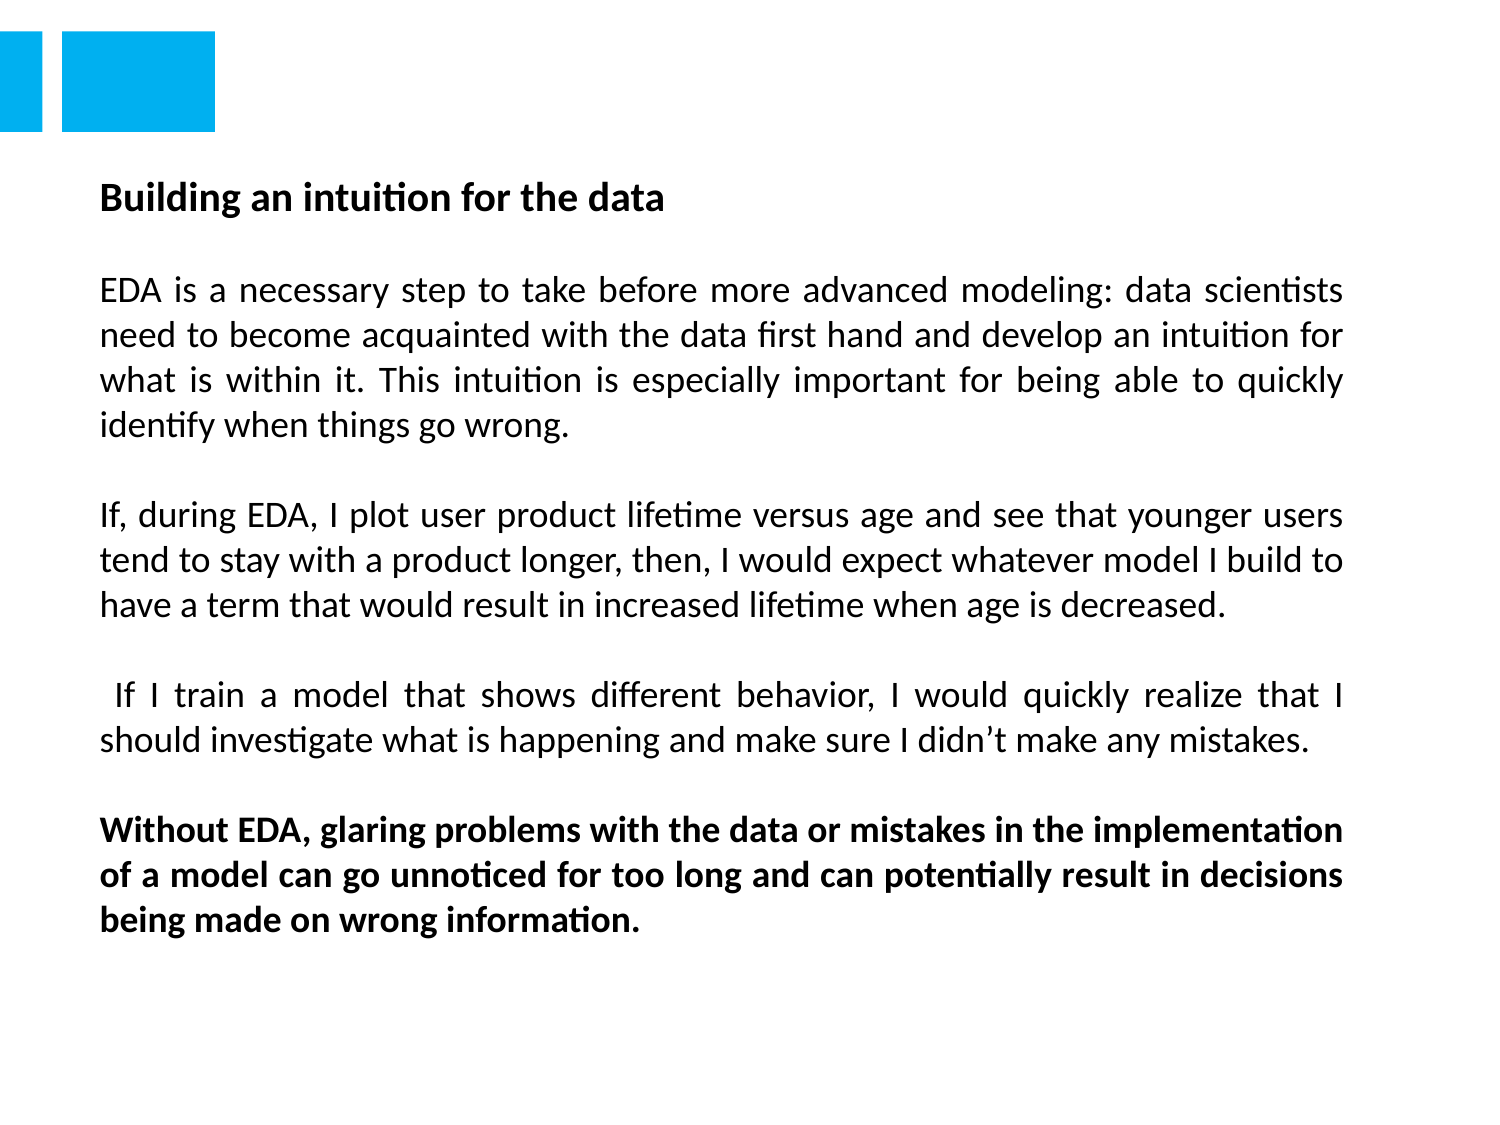

Building an intuition for the data
 
EDA is a necessary step to take before more advanced modeling: data scientists need to become acquainted with the data first hand and develop an intuition for what is within it. This intuition is especially important for being able to quickly identify when things go wrong.

If, during EDA, I plot user product lifetime versus age and see that younger users tend to stay with a product longer, then, I would expect whatever model I build to have a term that would result in increased lifetime when age is decreased.

 If I train a model that shows different behavior, I would quickly realize that I should investigate what is happening and make sure I didn’t make any mistakes.

Without EDA, glaring problems with the data or mistakes in the implementation of a model can go unnoticed for too long and can potentially result in decisions being made on wrong information.